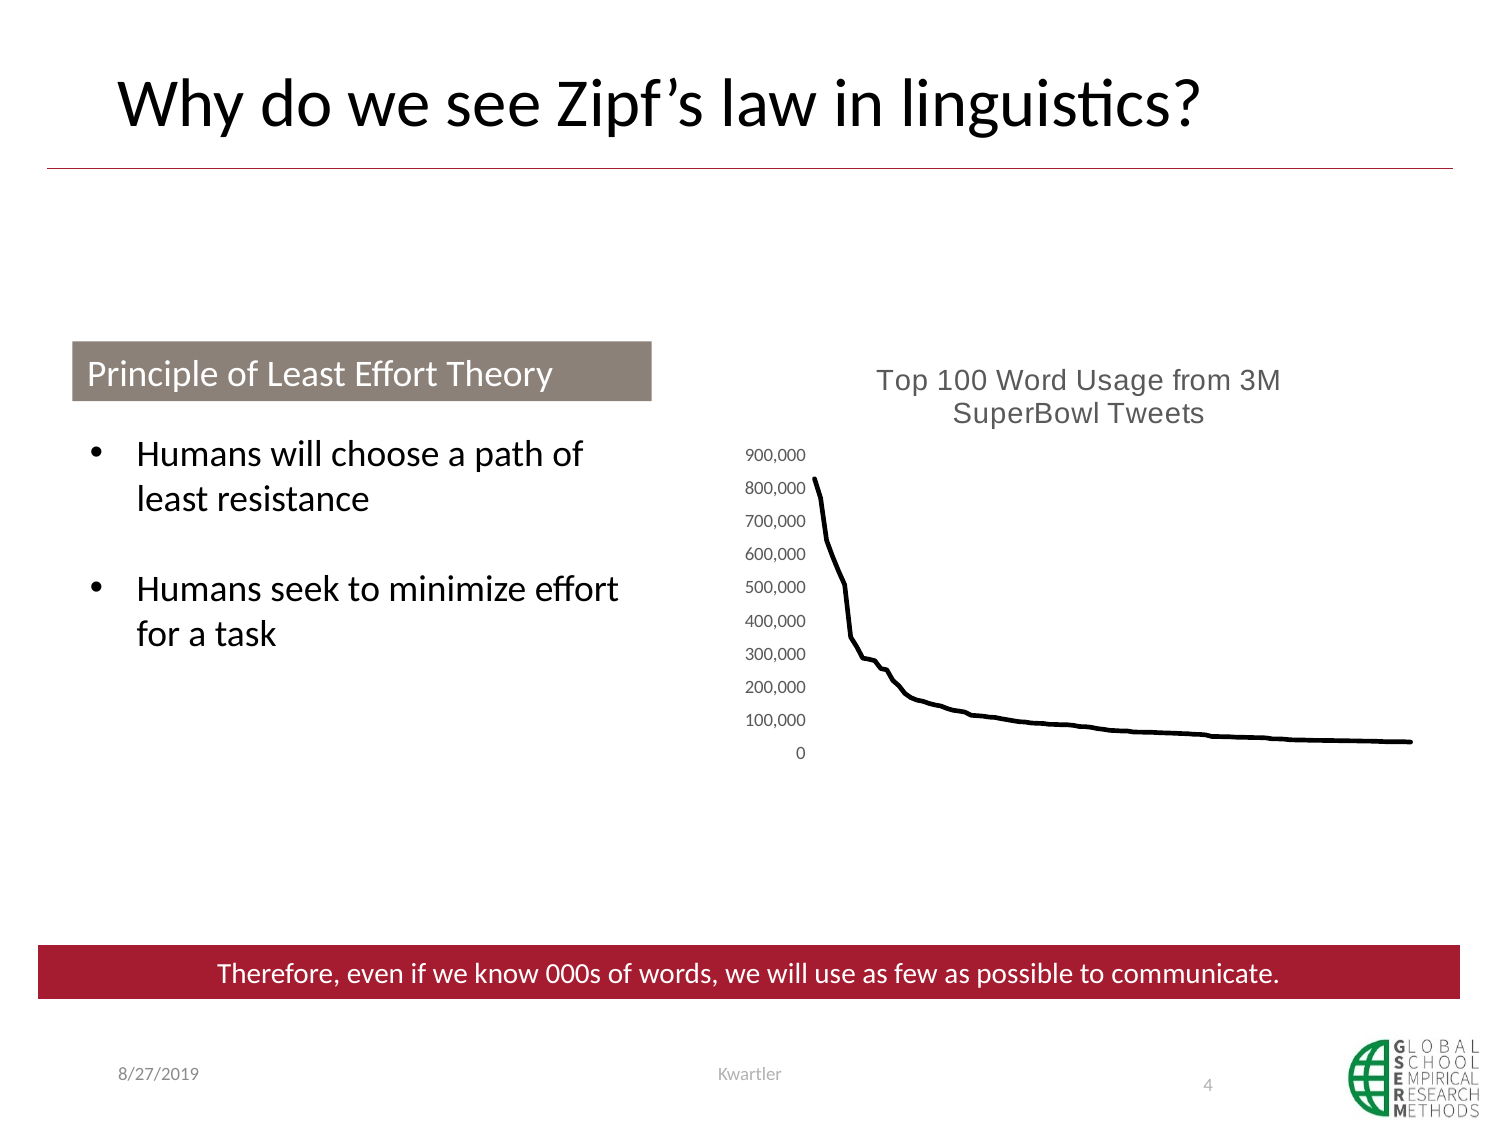

# Why do we see Zipf’s law in linguistics?

### Chart: Top 100 Word Usage from 3M SuperBowl Tweets

| Category | freqc |
|---|---|
Principle of Least Effort Theory
Humans will choose a path of least resistance

Humans seek to minimize effort for a task
Therefore, even if we know 000s of words, we will use as few as possible to communicate.
8/27/2019
Kwartler
4